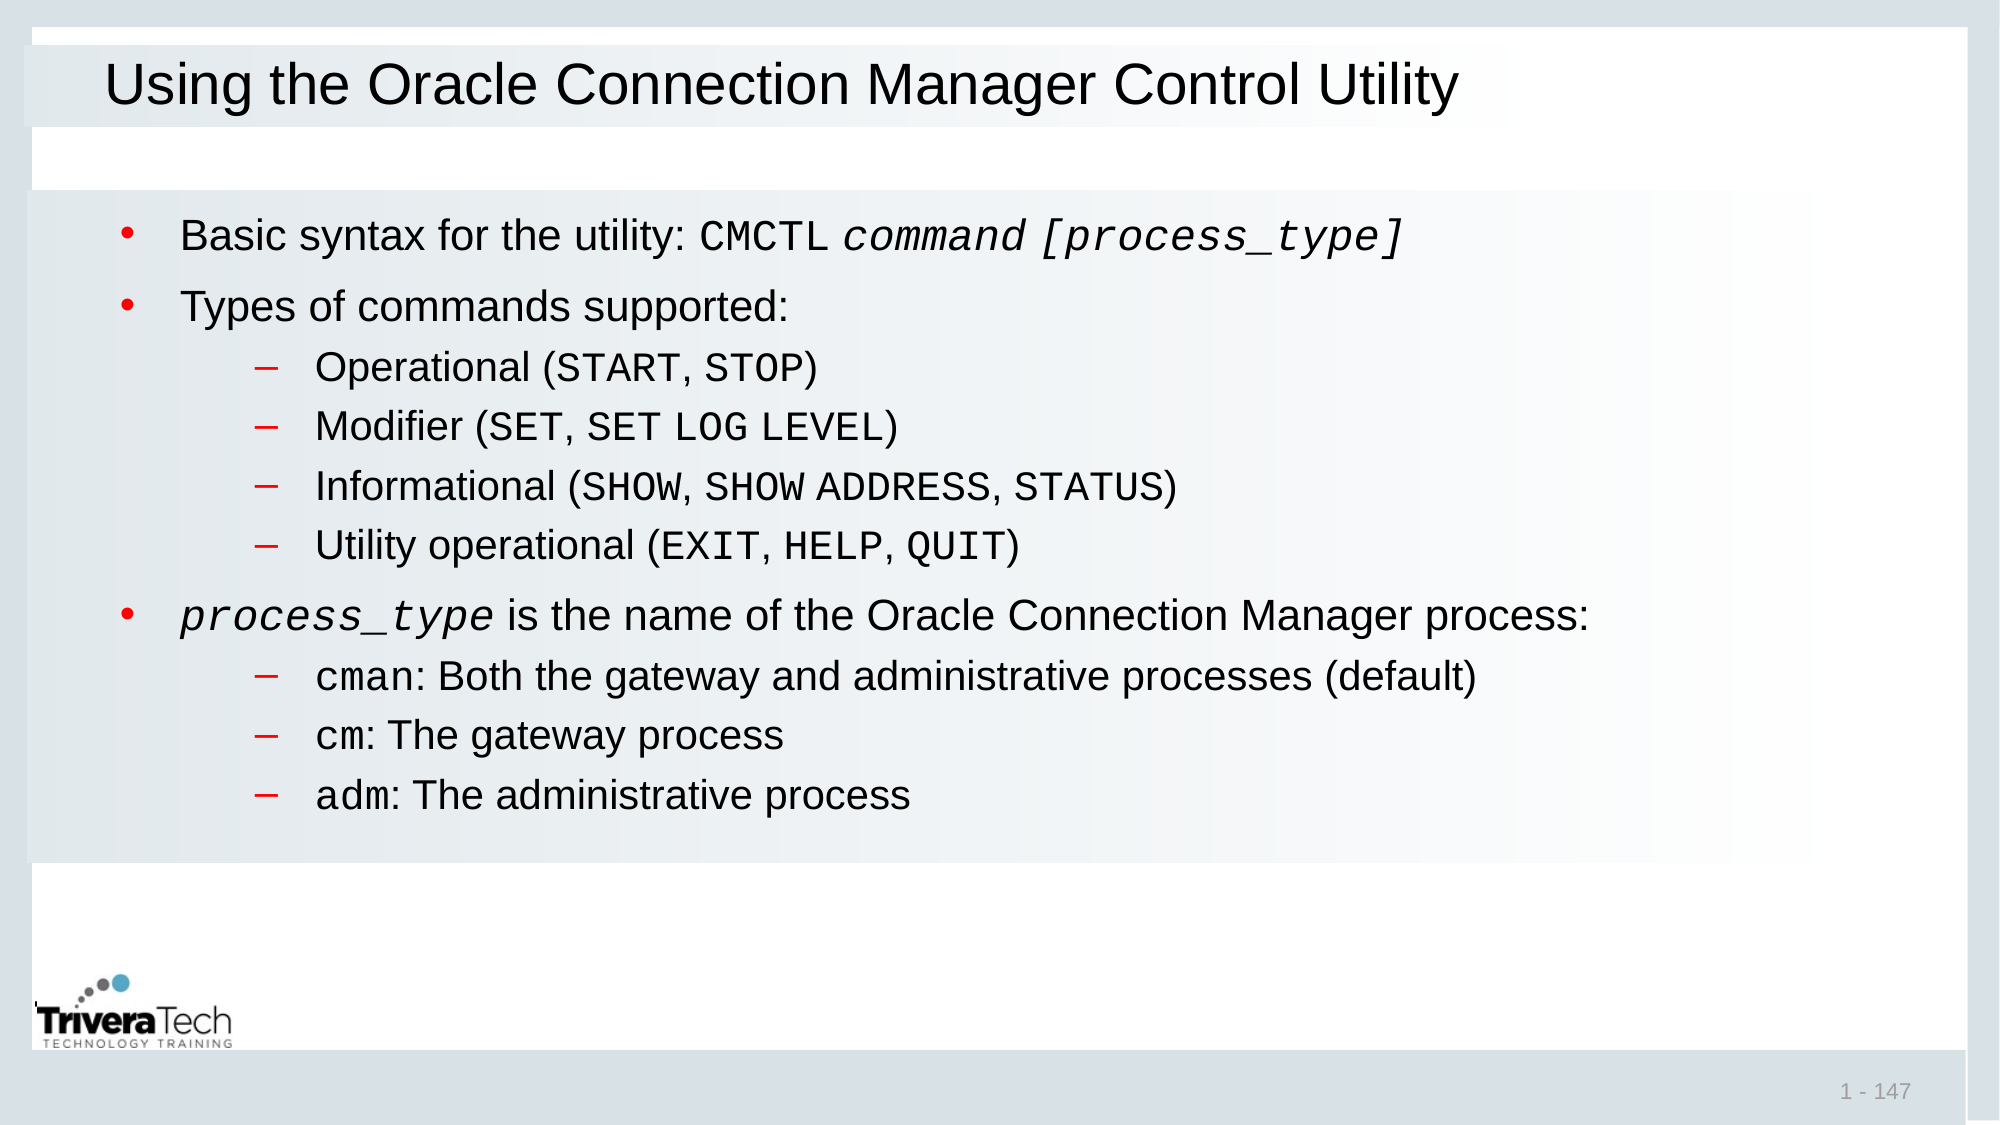

# Using the Oracle Connection Manager Control Utility

Basic syntax for the utility: CMCTL command [process_type]
Types of commands supported:
Operational (START, STOP)
Modifier (SET, SET LOG LEVEL)
Informational (SHOW, SHOW ADDRESS, STATUS)
Utility operational (EXIT, HELP, QUIT)
process_type is the name of the Oracle Connection Manager process:
cman: Both the gateway and administrative processes (default)
cm: The gateway process
adm: The administrative process